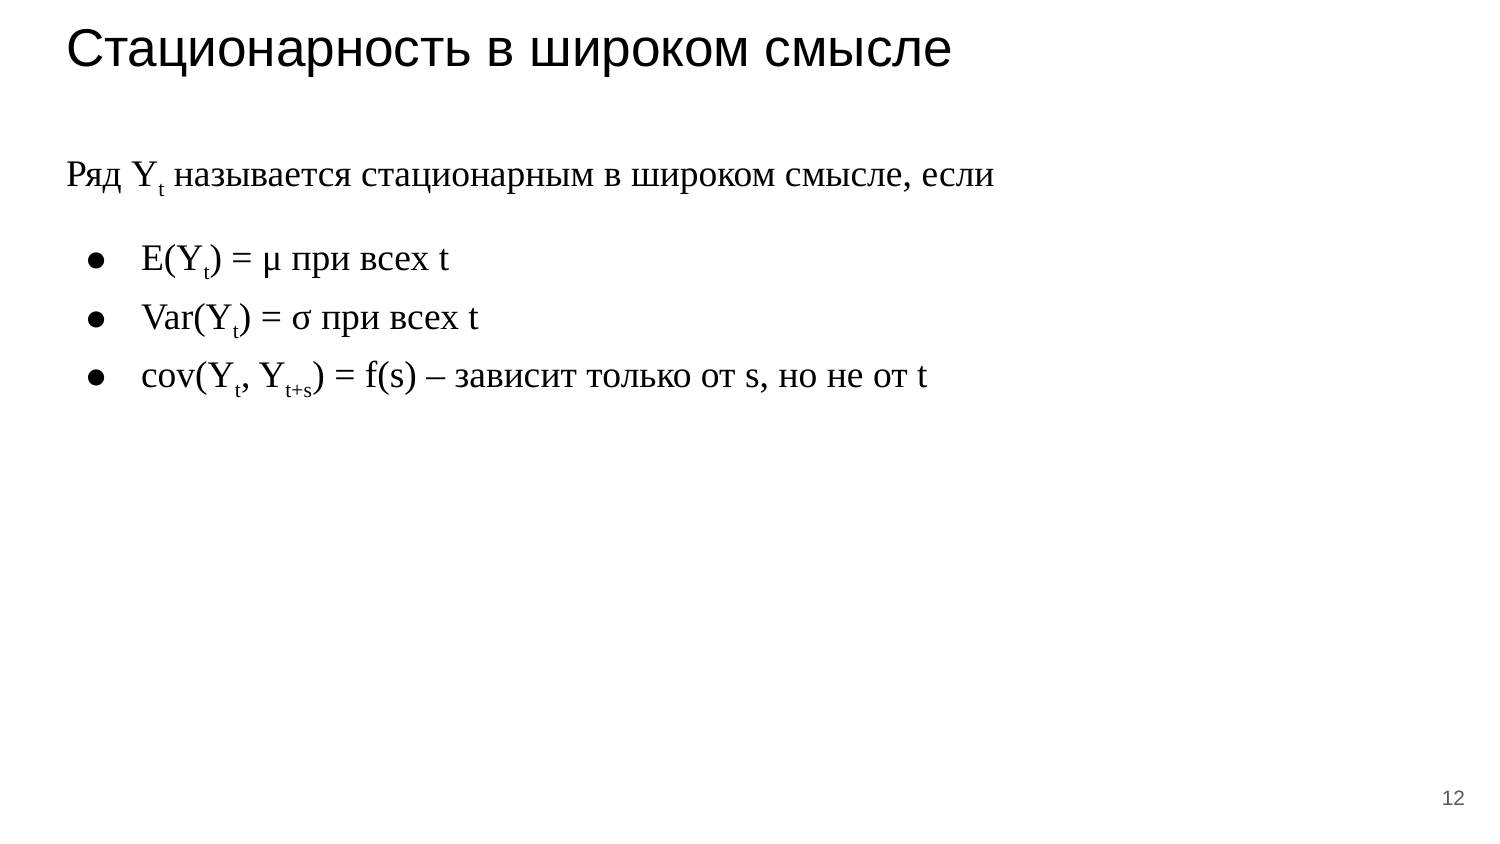

# Стационарность в широком смысле
Ряд Yt называется стационарным в широком смысле, если
E(Yt) = μ при всех t
Var(Yt) = σ при всех t
cov(Yt, Yt+s) = f(s) – зависит только от s, но не от t
12